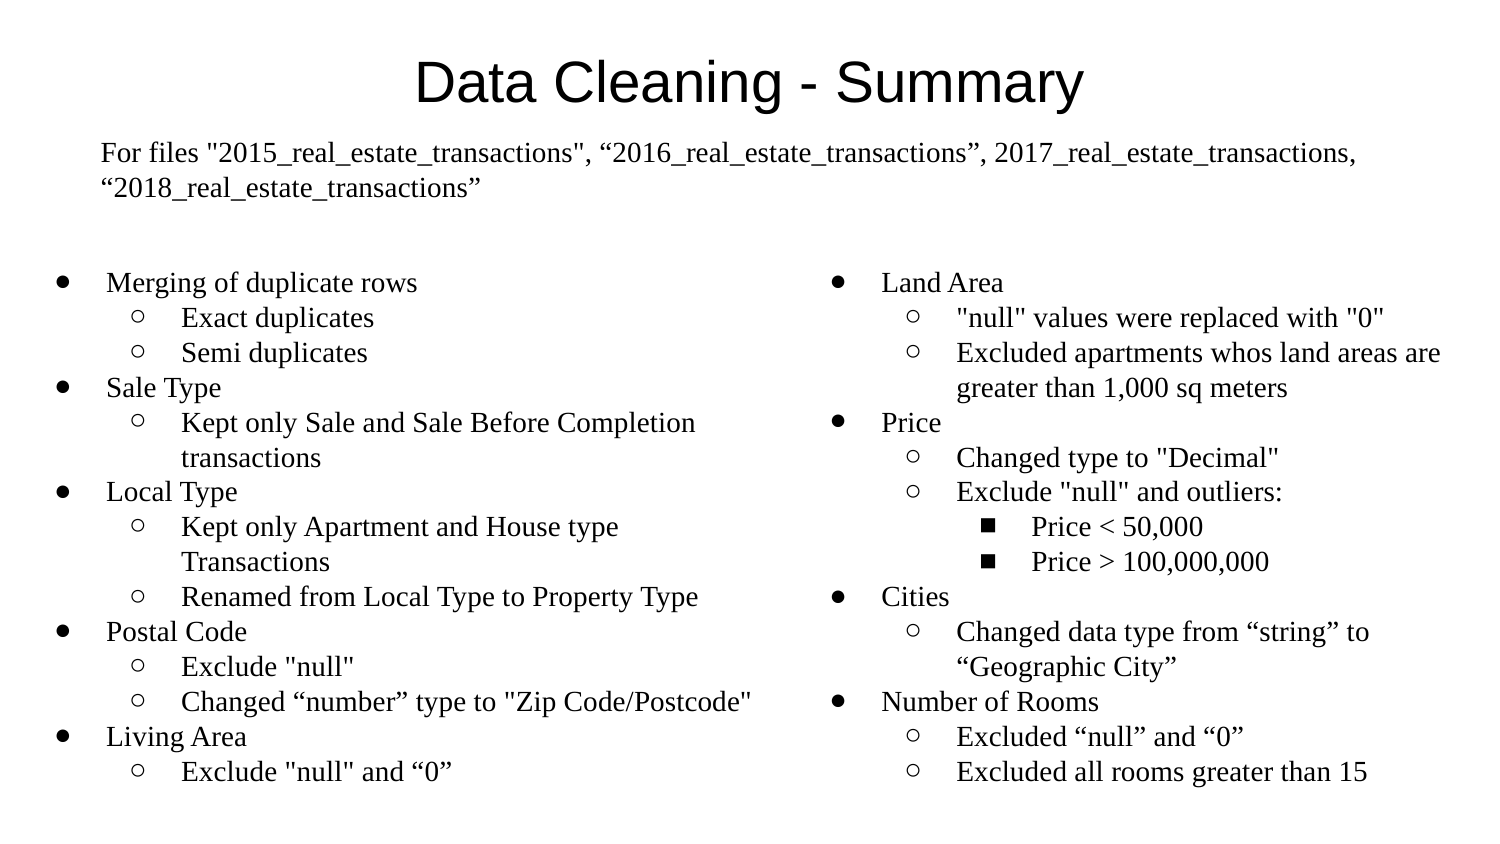

# Data Cleaning - Summary
For files "2015_real_estate_transactions", “2016_real_estate_transactions”, 2017_real_estate_transactions, “2018_real_estate_transactions”
Merging of duplicate rows
Exact duplicates
Semi duplicates
Sale Type
Kept only Sale and Sale Before Completion transactions
Local Type
Kept only Apartment and House type Transactions
Renamed from Local Type to Property Type
Postal Code
Exclude "null"
Changed “number” type to "Zip Code/Postcode"
Living Area
Exclude "null" and “0”

Land Area
"null" values were replaced with "0"
Excluded apartments whos land areas are greater than 1,000 sq meters
Price
Changed type to "Decimal"
Exclude "null" and outliers:
Price < 50,000
Price > 100,000,000
Cities
Changed data type from “string” to “Geographic City”
Number of Rooms
Excluded “null” and “0”
Excluded all rooms greater than 15